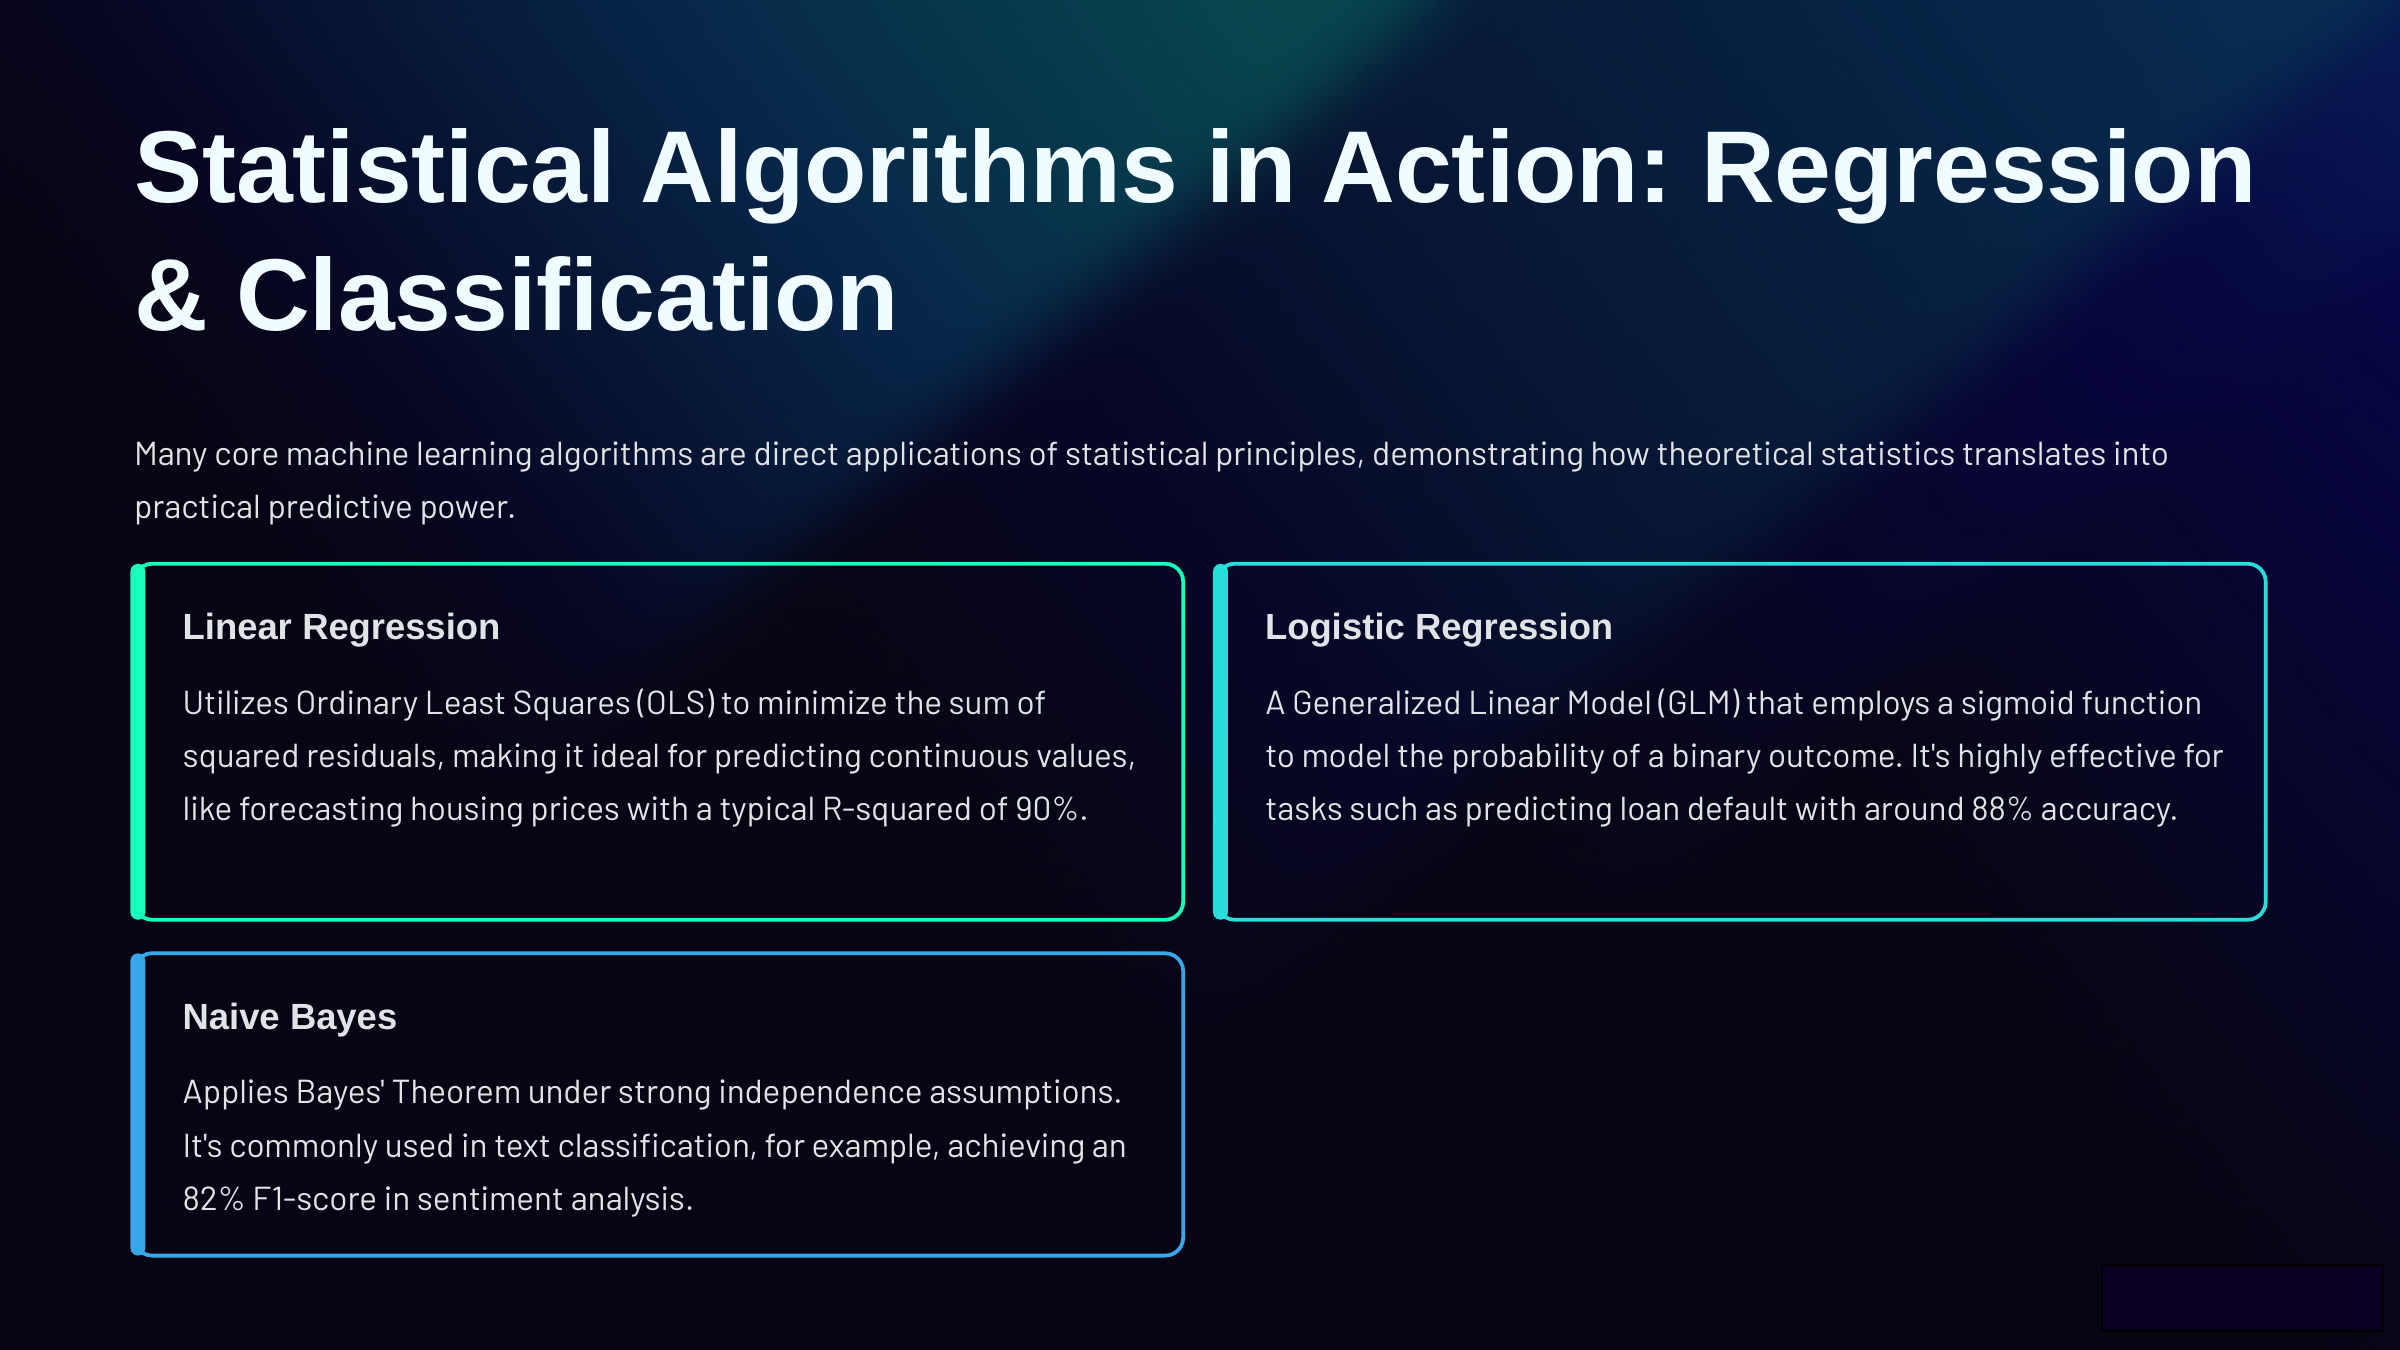

Statistical Algorithms in Action: Regression & Classification
Many core machine learning algorithms are direct applications of statistical principles, demonstrating how theoretical statistics translates into practical predictive power.

Linear Regression
Logistic Regression
Utilizes Ordinary Least Squares (OLS) to minimize the sum of squared residuals, making it ideal for predicting continuous values, like forecasting housing prices with a typical R-squared of 90%.
A Generalized Linear Model (GLM) that employs a sigmoid function to model the probability of a binary outcome. It's highly effective for tasks such as predicting loan default with around 88% accuracy.

Naive Bayes
Applies Bayes' Theorem under strong independence assumptions. It's commonly used in text classification, for example, achieving an 82% F1-score in sentiment analysis.